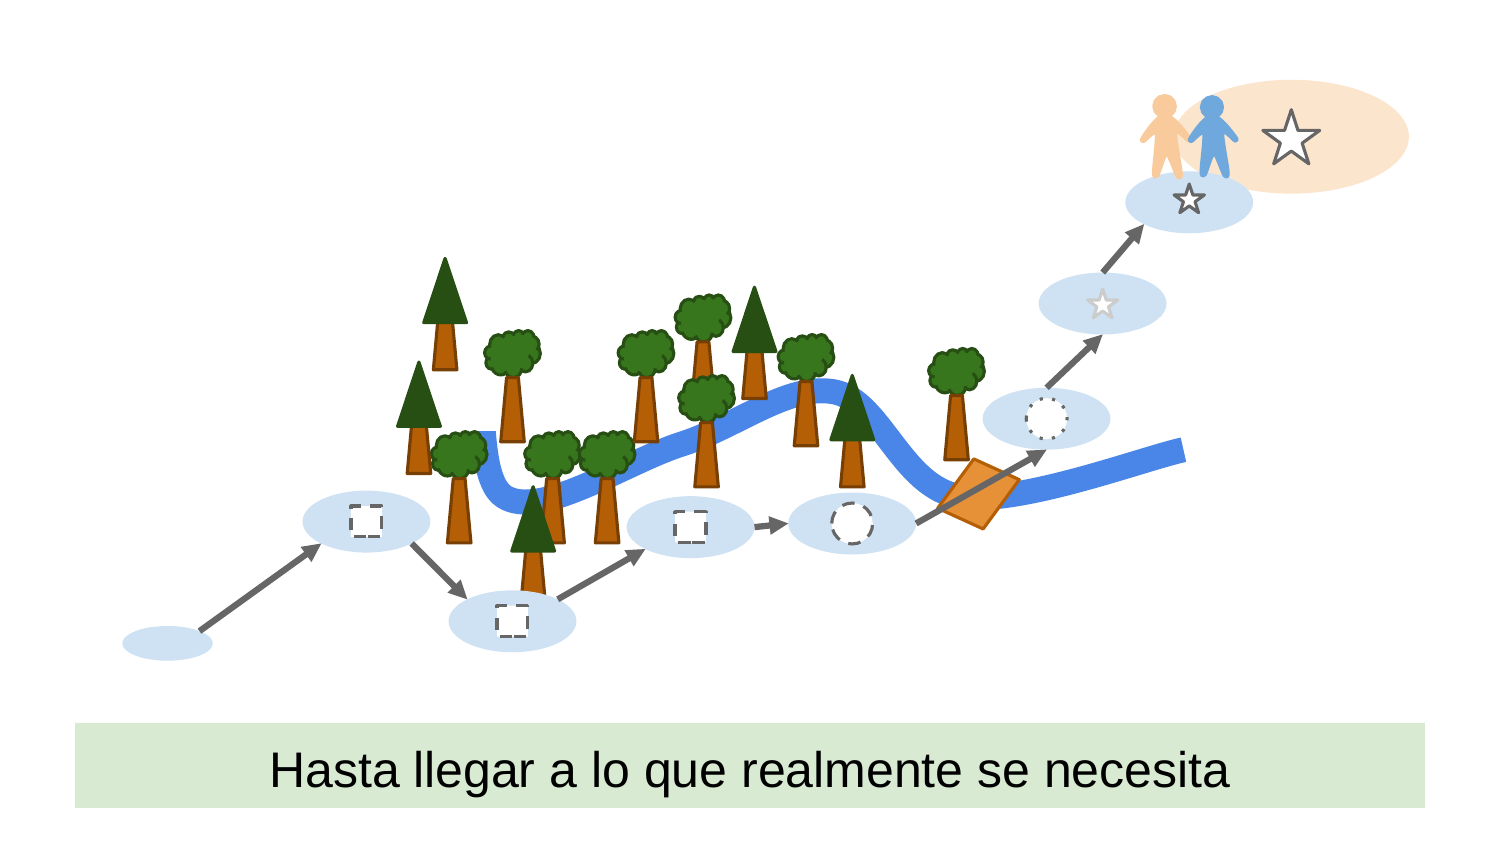

Hasta llegar a lo que realmente se necesita